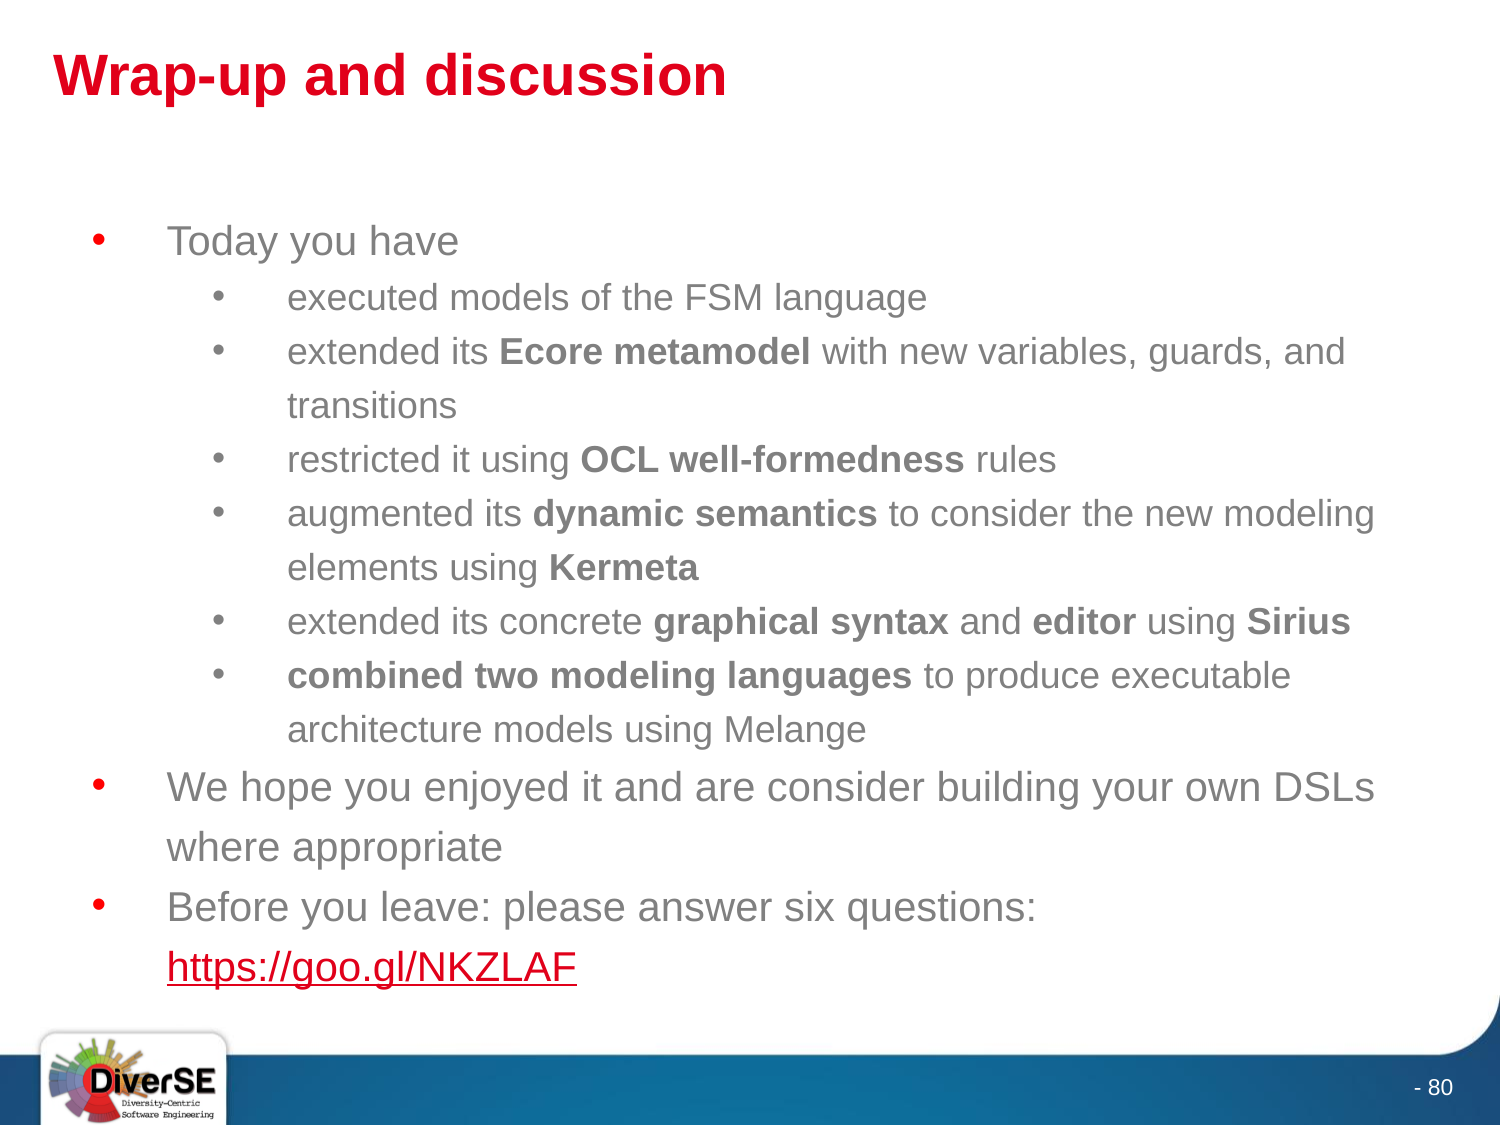

# Wrap-up and discussion
Today you have
executed models of the FSM language
extended its Ecore metamodel with new variables, guards, and transitions
restricted it using OCL well-formedness rules
augmented its dynamic semantics to consider the new modeling elements using Kermeta
extended its concrete graphical syntax and editor using Sirius
combined two modeling languages to produce executable architecture models using Melange
We hope you enjoyed it and are consider building your own DSLs where appropriate
Before you leave: please answer six questions: https://goo.gl/NKZLAF
- 80